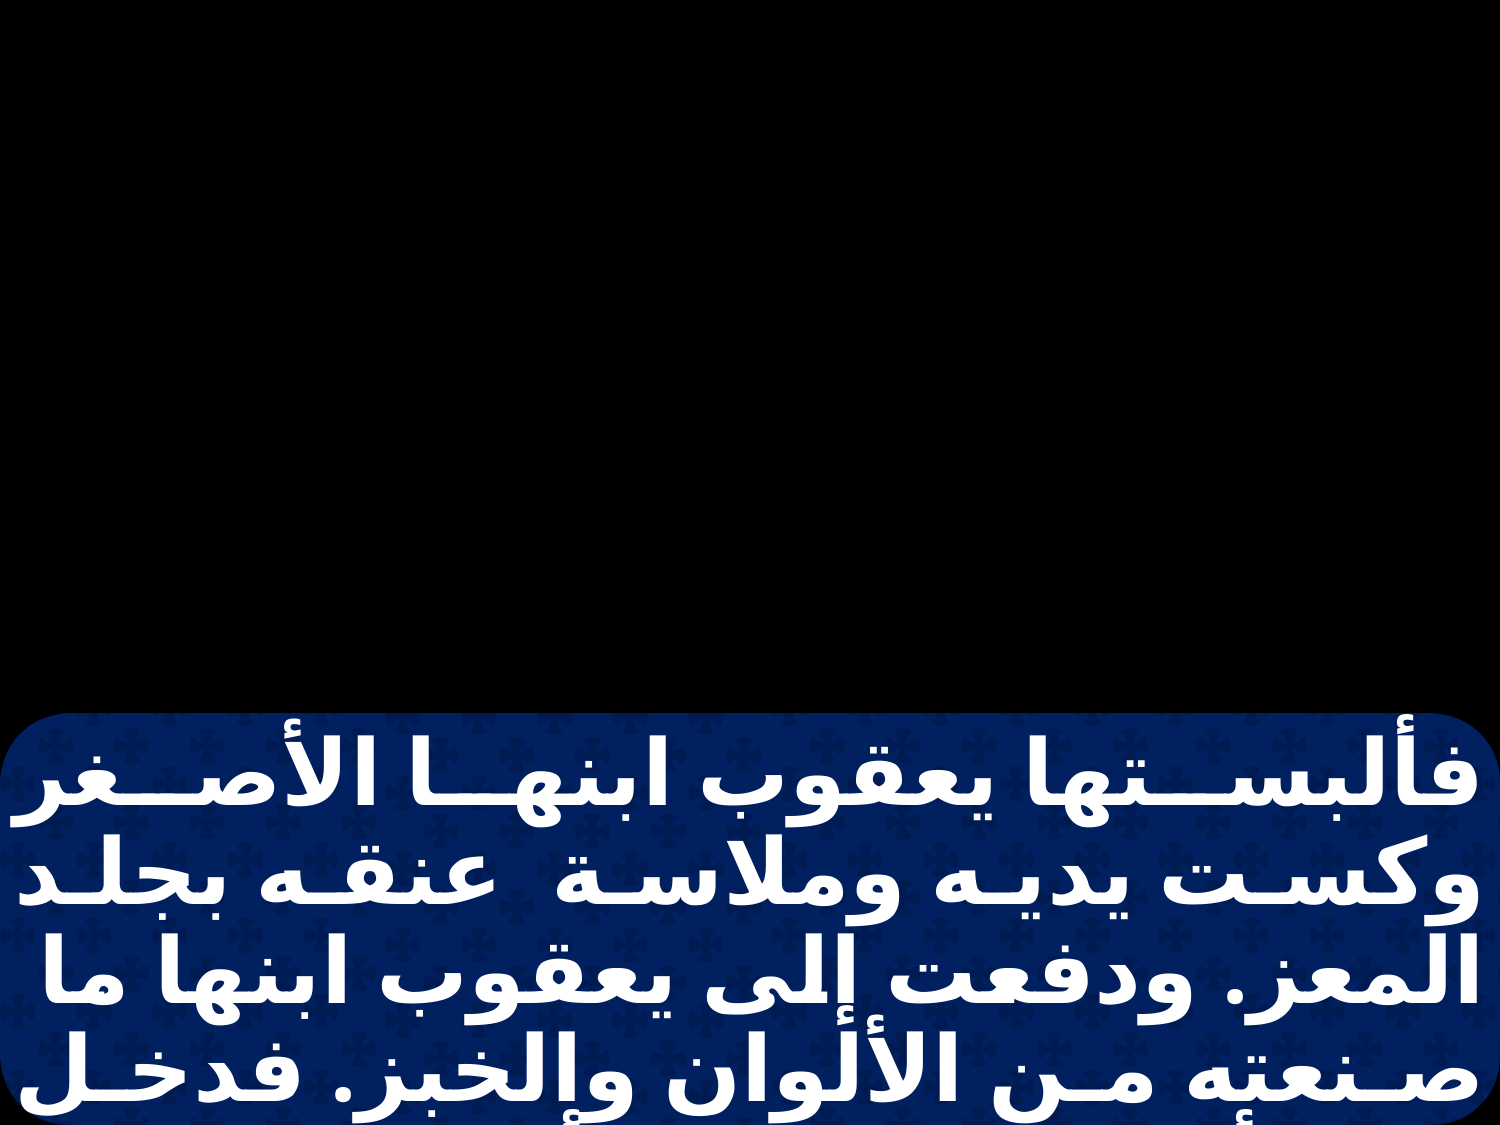

فألبستها يعقوب ابنها الأصغر وكست يديه وملاسة  عنقه بجلد المعز. ودفعت إلى يعقوب ابنها ما  صنعته من الألوان والخبز. فدخل على أبيه وقال: "  يا أبت "، فقال: " هأنذا، من أنت يا بني؟ ". فقال